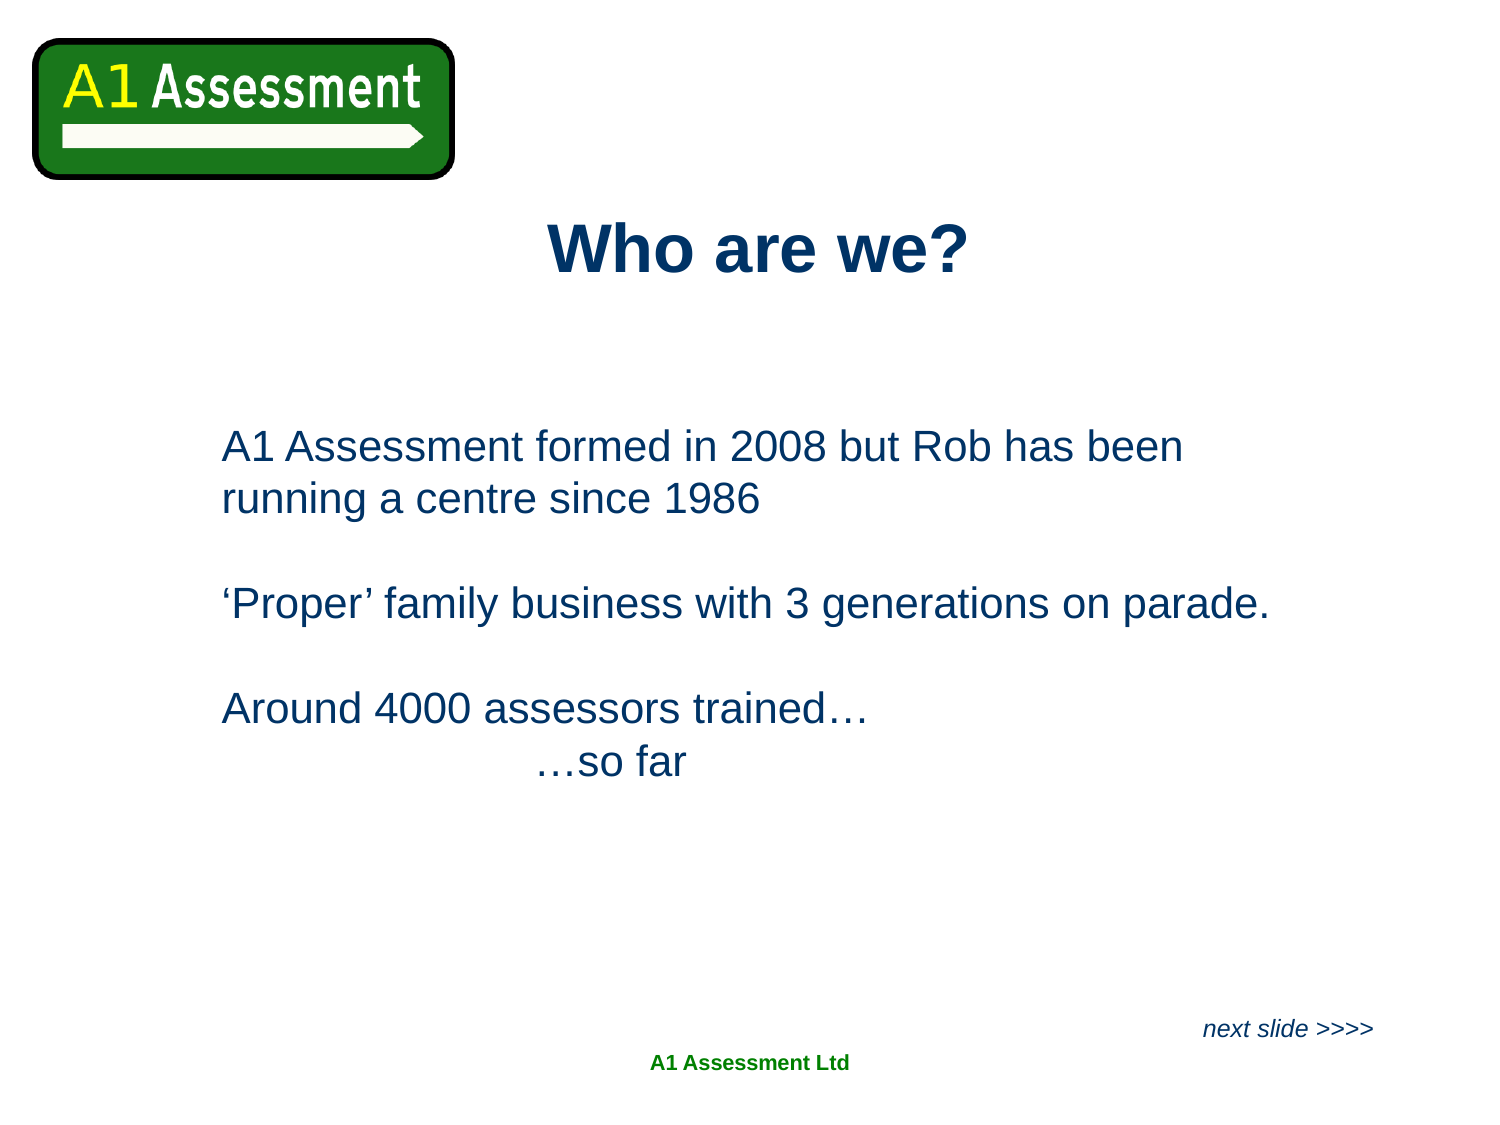

Who are we?
# A1 Assessment formed in 2008 but Rob has been running a centre since 1986 ‘Proper’ family business with 3 generations on parade. Around 4000 assessors trained… …so far
next slide >>>>
A1 Assessment Ltd